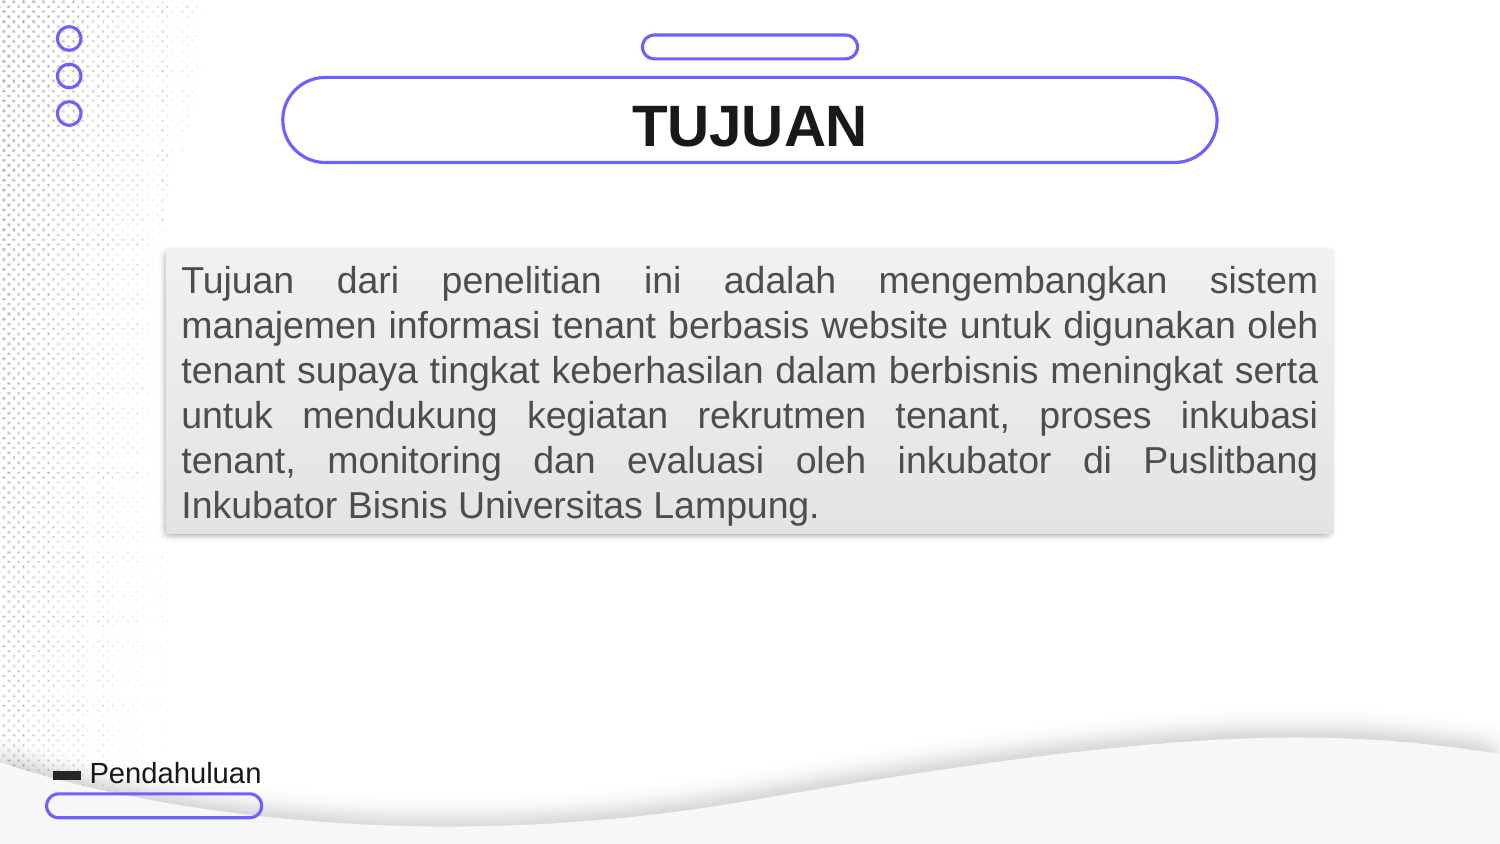

# TUJUAN
Tujuan dari penelitian ini adalah mengembangkan sistem manajemen informasi tenant berbasis website untuk digunakan oleh tenant supaya tingkat keberhasilan dalam berbisnis meningkat serta untuk mendukung kegiatan rekrutmen tenant, proses inkubasi tenant, monitoring dan evaluasi oleh inkubator di Puslitbang Inkubator Bisnis Universitas Lampung.
Pendahuluan